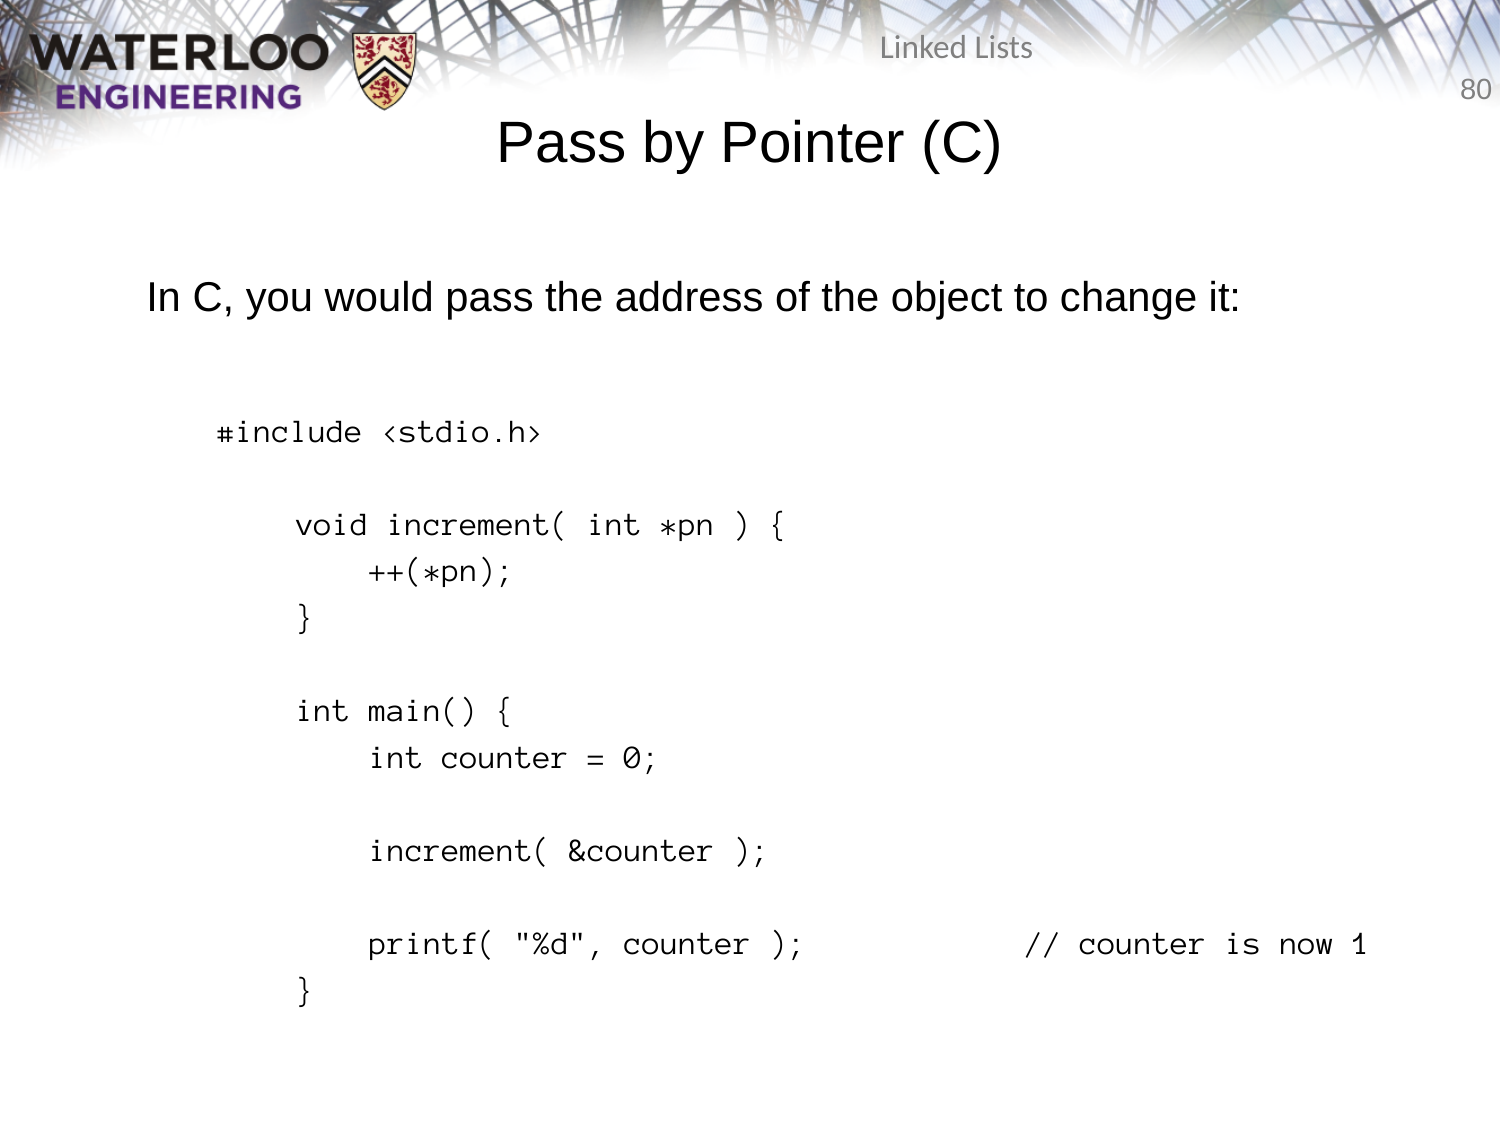

# Pass by Pointer (C)
	In C, you would pass the address of the object to change it:

       #include <stdio.h>

		void increment( int *pn ) {
		    ++(*pn);
		}

		int main() {
		    int counter = 0;

		    increment( &counter );

		    printf( "%d", counter );            // counter is now 1
		}